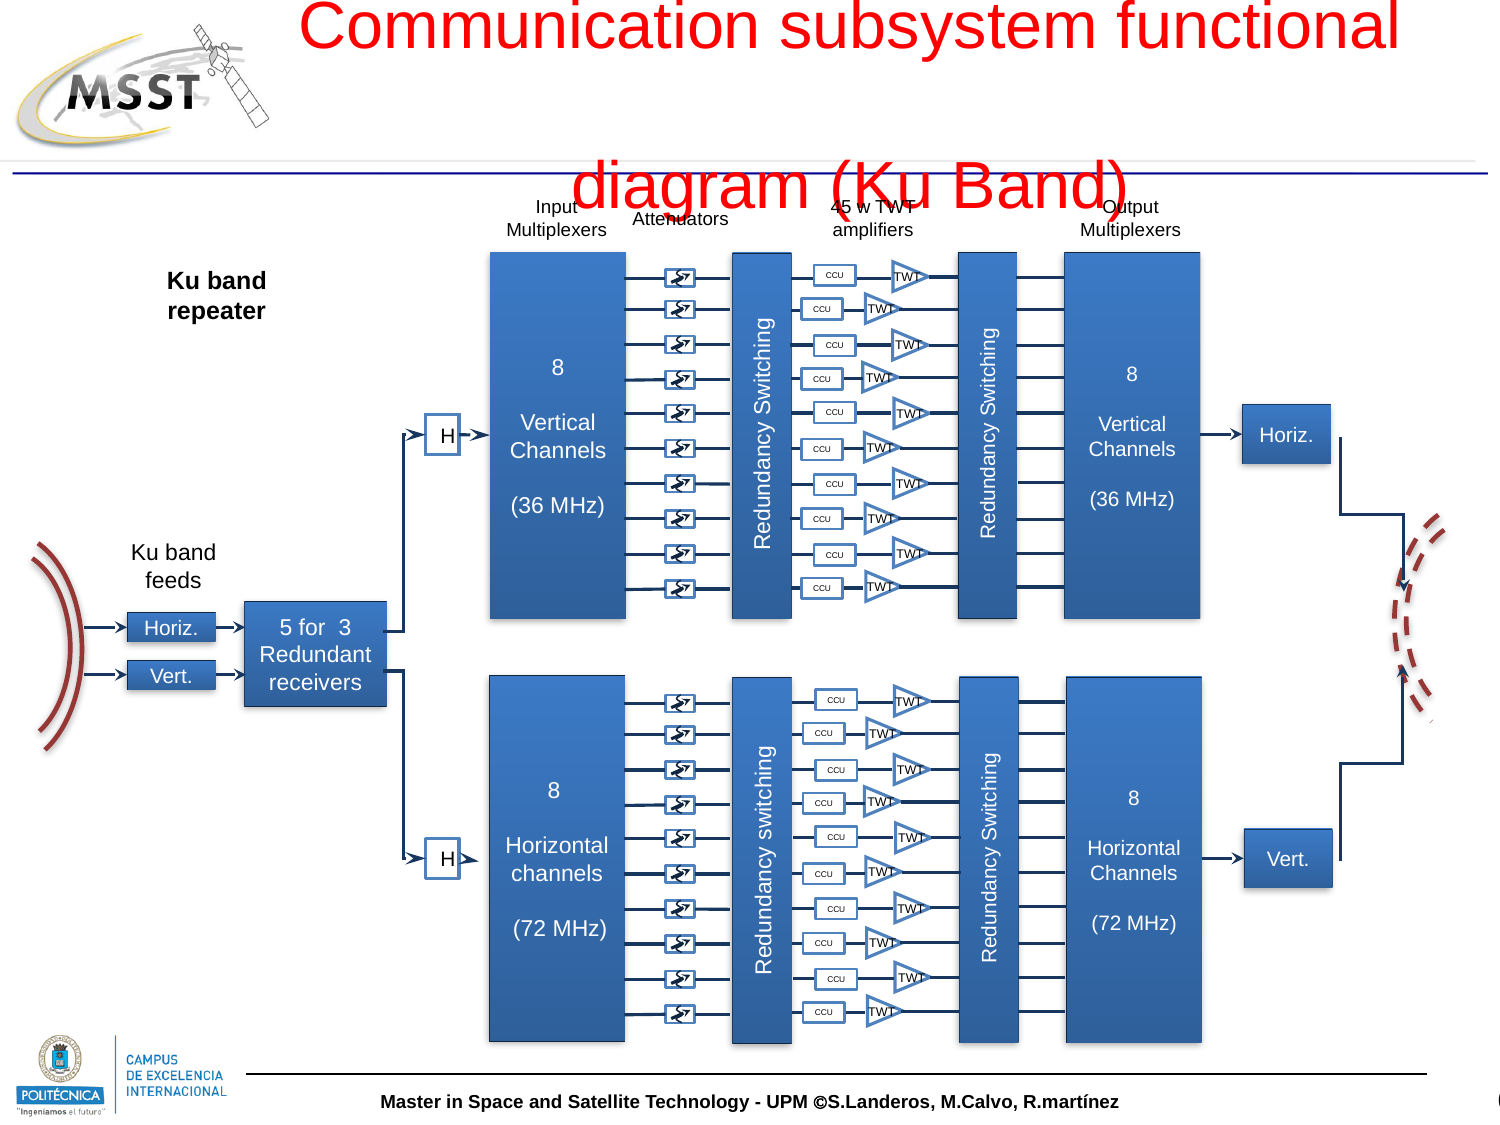

Communication subsystem functional
diagram (Ku Band)
Input Multiplexers
45 w TWT amplifiers
Output Multiplexers
Attenuators
8

Vertical Channels

(36 MHz)

Redundancy Switching
8

Vertical
Channels

(36 MHz)

Redundancy Switching
Ku band repeater

TWT
CCU

TWT
CCU

TWT
CCU

TWT
CCU

TWT
CCU
Horiz.

H

TWT
CCU

TWT
CCU

TWT

CCU

Ku band feeds

TWT
CCU

TWT
CCU

5 for  3
Redundant receivers
Horiz.
Vert.
8

Horizontal channels

 (72 MHz)

Redundancy Switching
8

Horizontal
Channels

(72 MHz)
Redundancy switching

TWT
CCU

TWT
CCU

TWT
CCU

TWT
CCU

TWT
CCU
Vert.

H

TWT
CCU

TWT
CCU

TWT
CCU

TWT
CCU

TWT
CCU